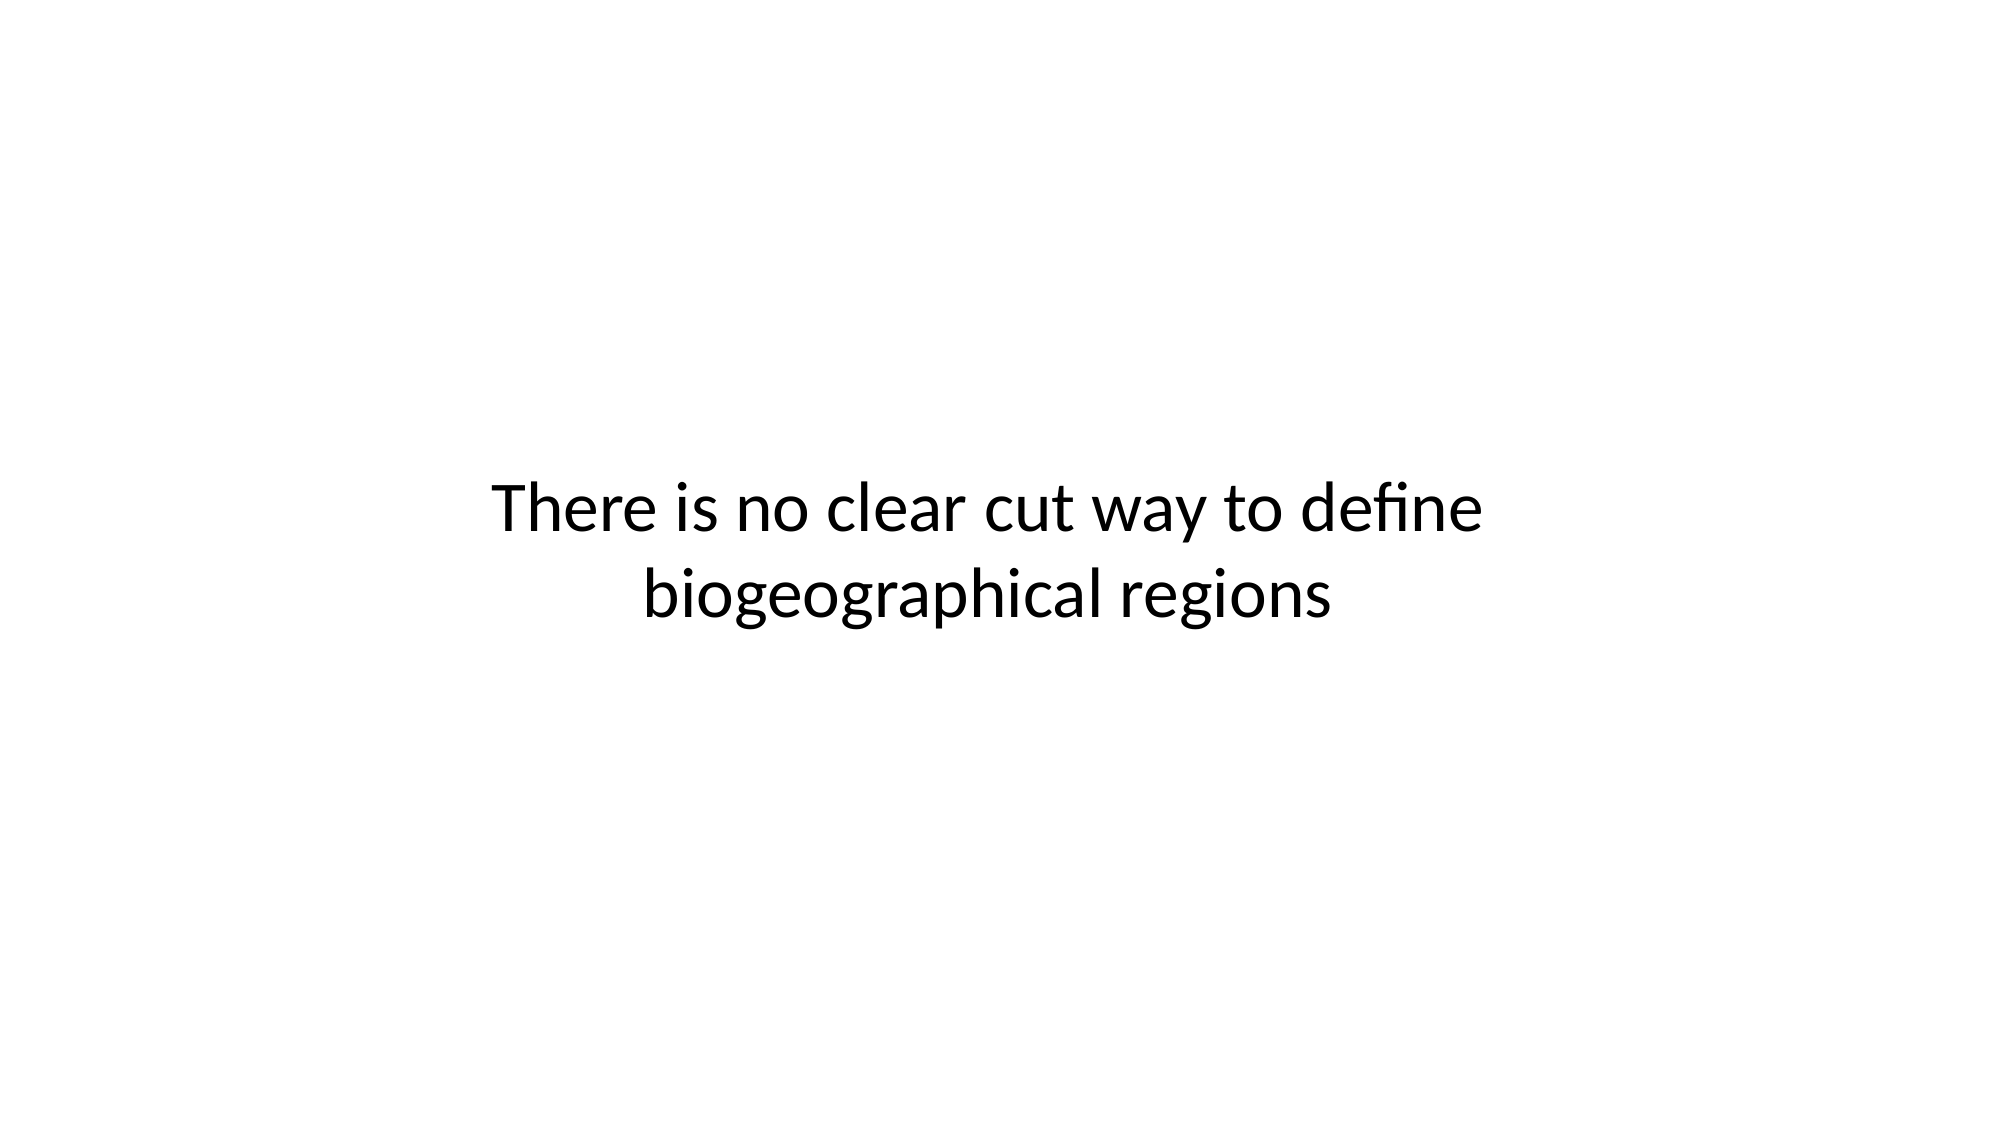

# There is no clear cut way to define biogeographical regions